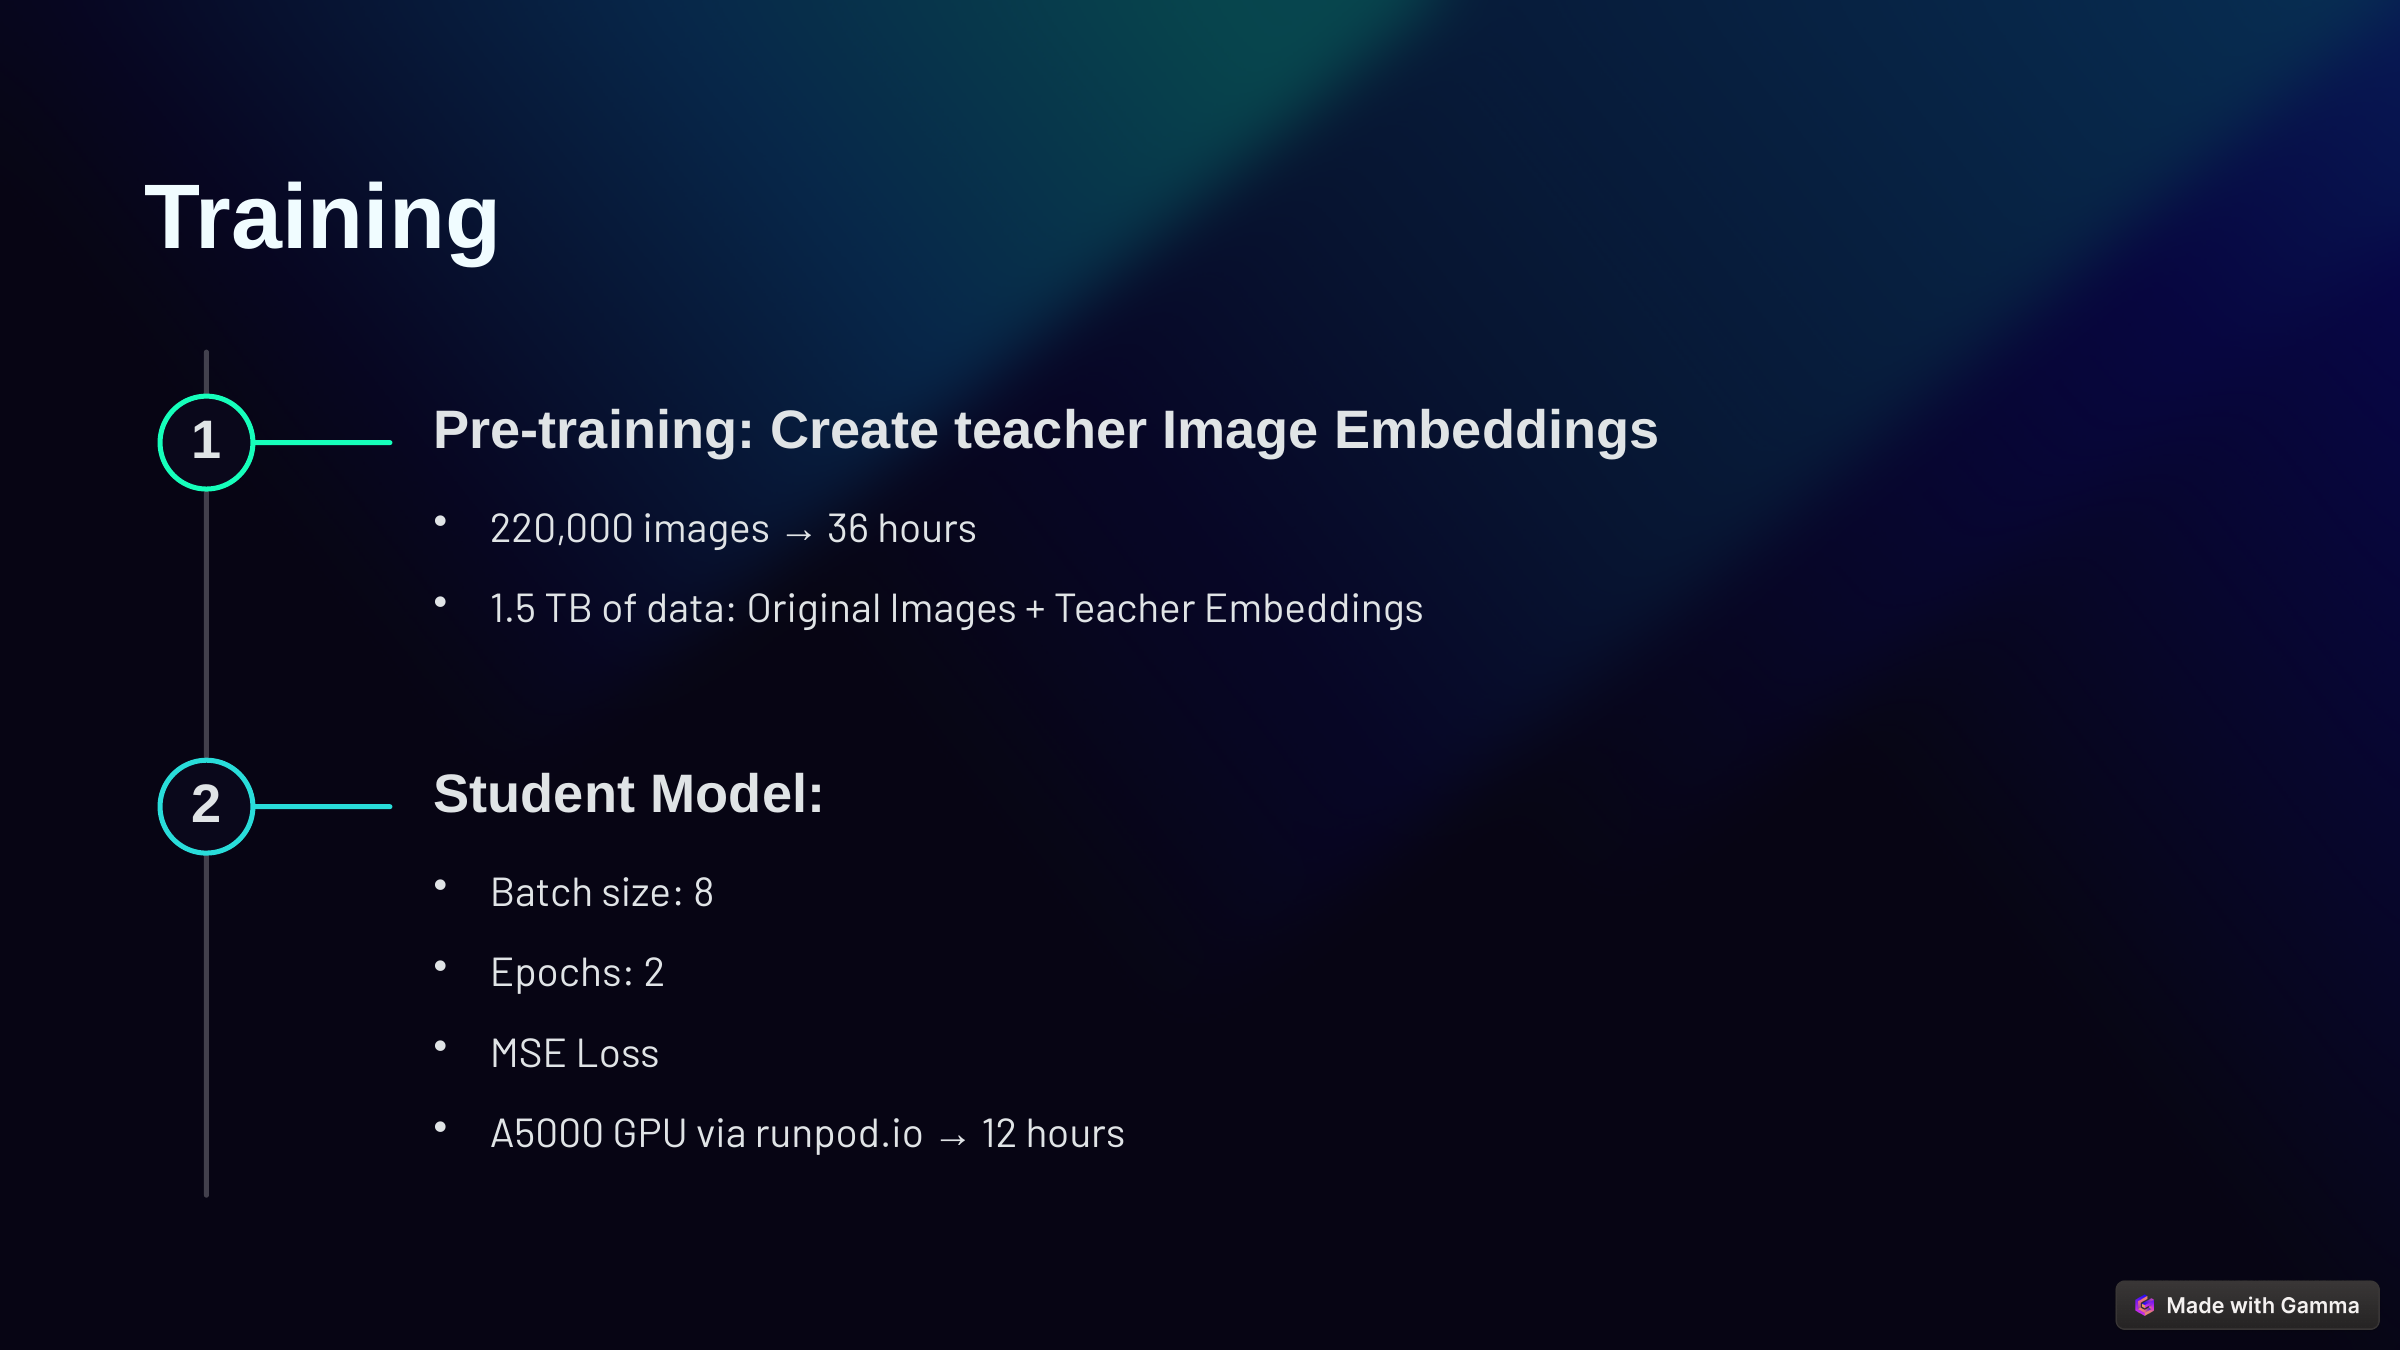

Training

Pre-training: Create teacher Image Embeddings

1

220,000 images → 36 hours
1.5 TB of data: Original Images + Teacher Embeddings
Student Model:

2

Batch size: 8
Epochs: 2
MSE Loss
A5000 GPU via runpod.io → 12 hours